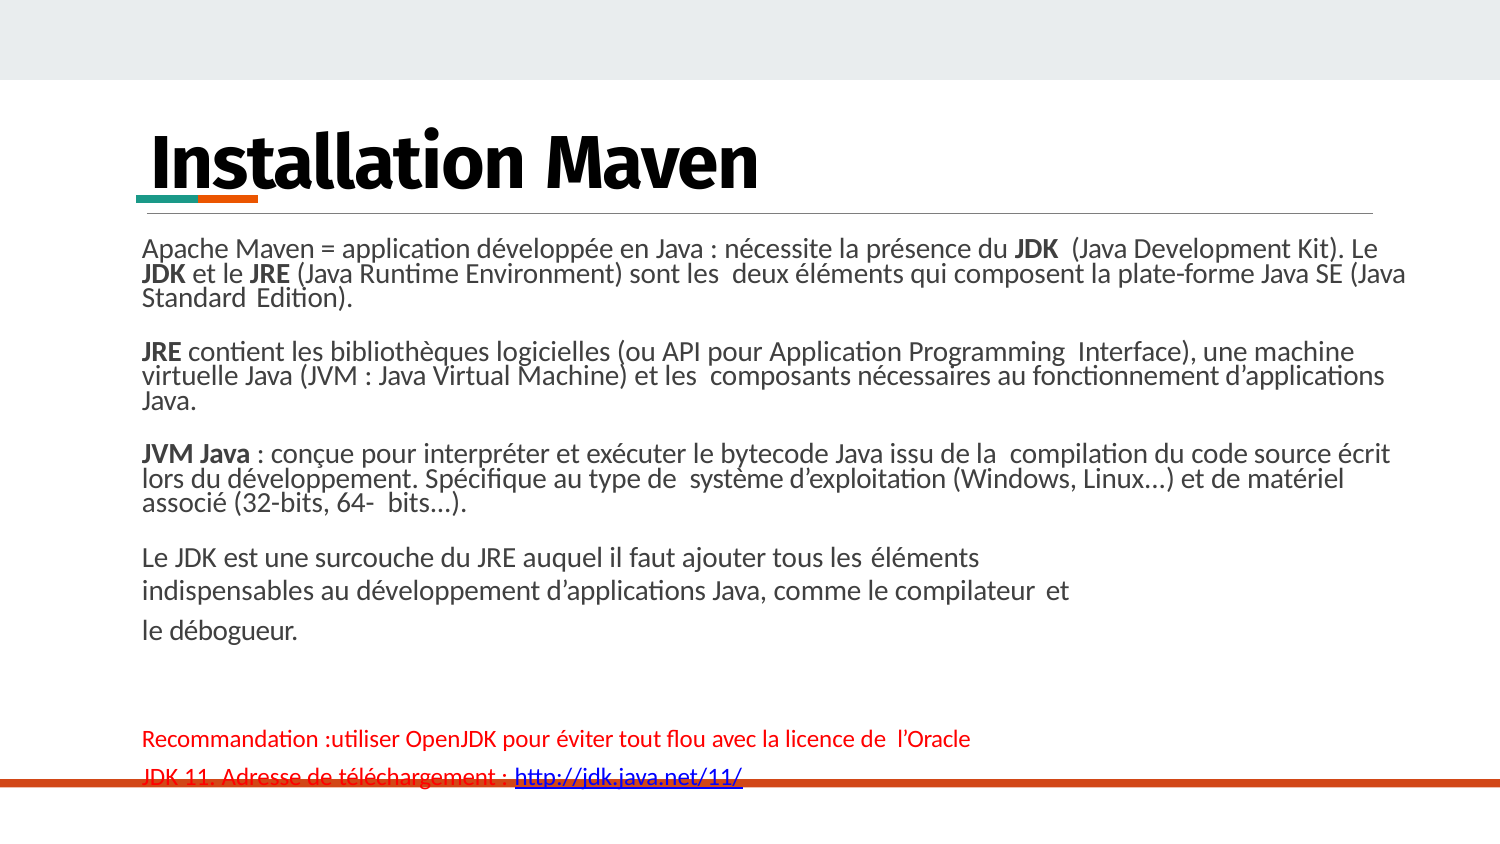

# Installation Maven

Apache Maven = application développée en Java : nécessite la présence du JDK  (Java Development Kit). Le JDK et le JRE (Java Runtime Environment) sont les  deux éléments qui composent la plate-forme Java SE (Java Standard Edition).
JRE contient les bibliothèques logicielles (ou API pour Application Programming  Interface), une machine virtuelle Java (JVM : Java Virtual Machine) et les  composants nécessaires au fonctionnement d’applications Java.
JVM Java : conçue pour interpréter et exécuter le bytecode Java issu de la  compilation du code source écrit lors du développement. Spécifique au type de  système d’exploitation (Windows, Linux...) et de matériel associé (32-bits, 64-  bits...).
Le JDK est une surcouche du JRE auquel il faut ajouter tous les éléments
indispensables au développement d’applications Java, comme le compilateur et
le débogueur.

Recommandation :utiliser OpenJDK pour éviter tout flou avec la licence de l’Oracle
JDK 11. Adresse de téléchargement : http://jdk.java.net/11/